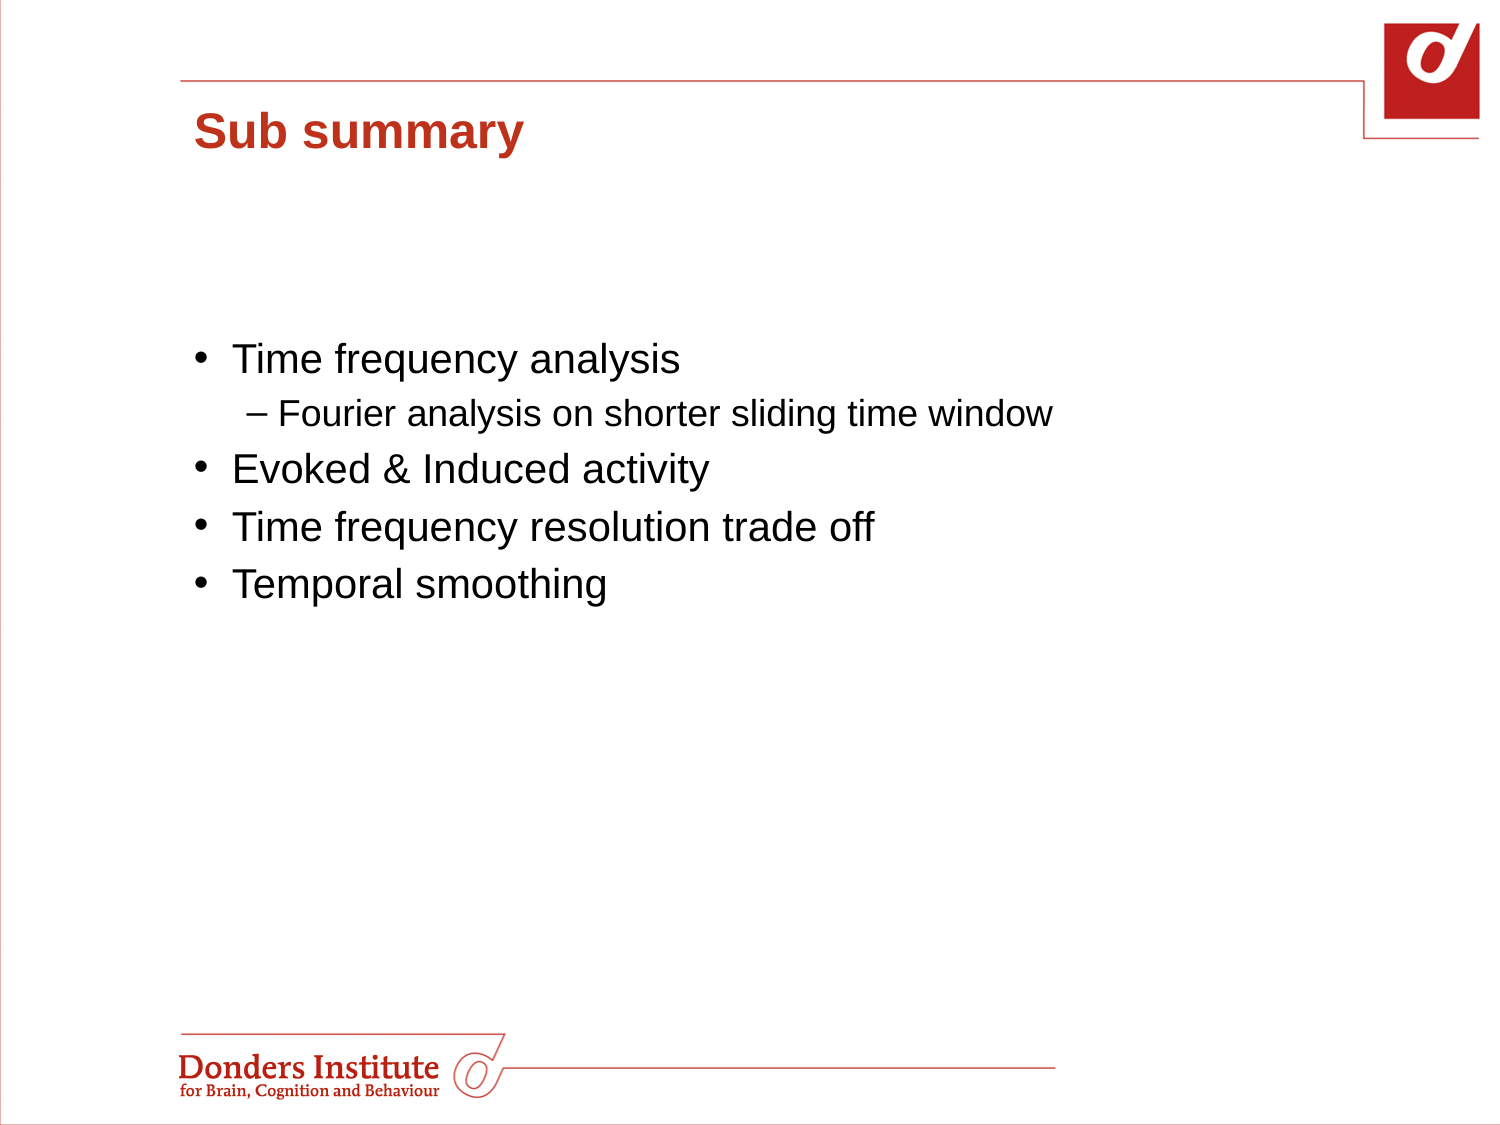

# Sub summary
Time frequency analysis
Fourier analysis on shorter sliding time window
Evoked & Induced activity
Time frequency resolution trade off
Temporal smoothing